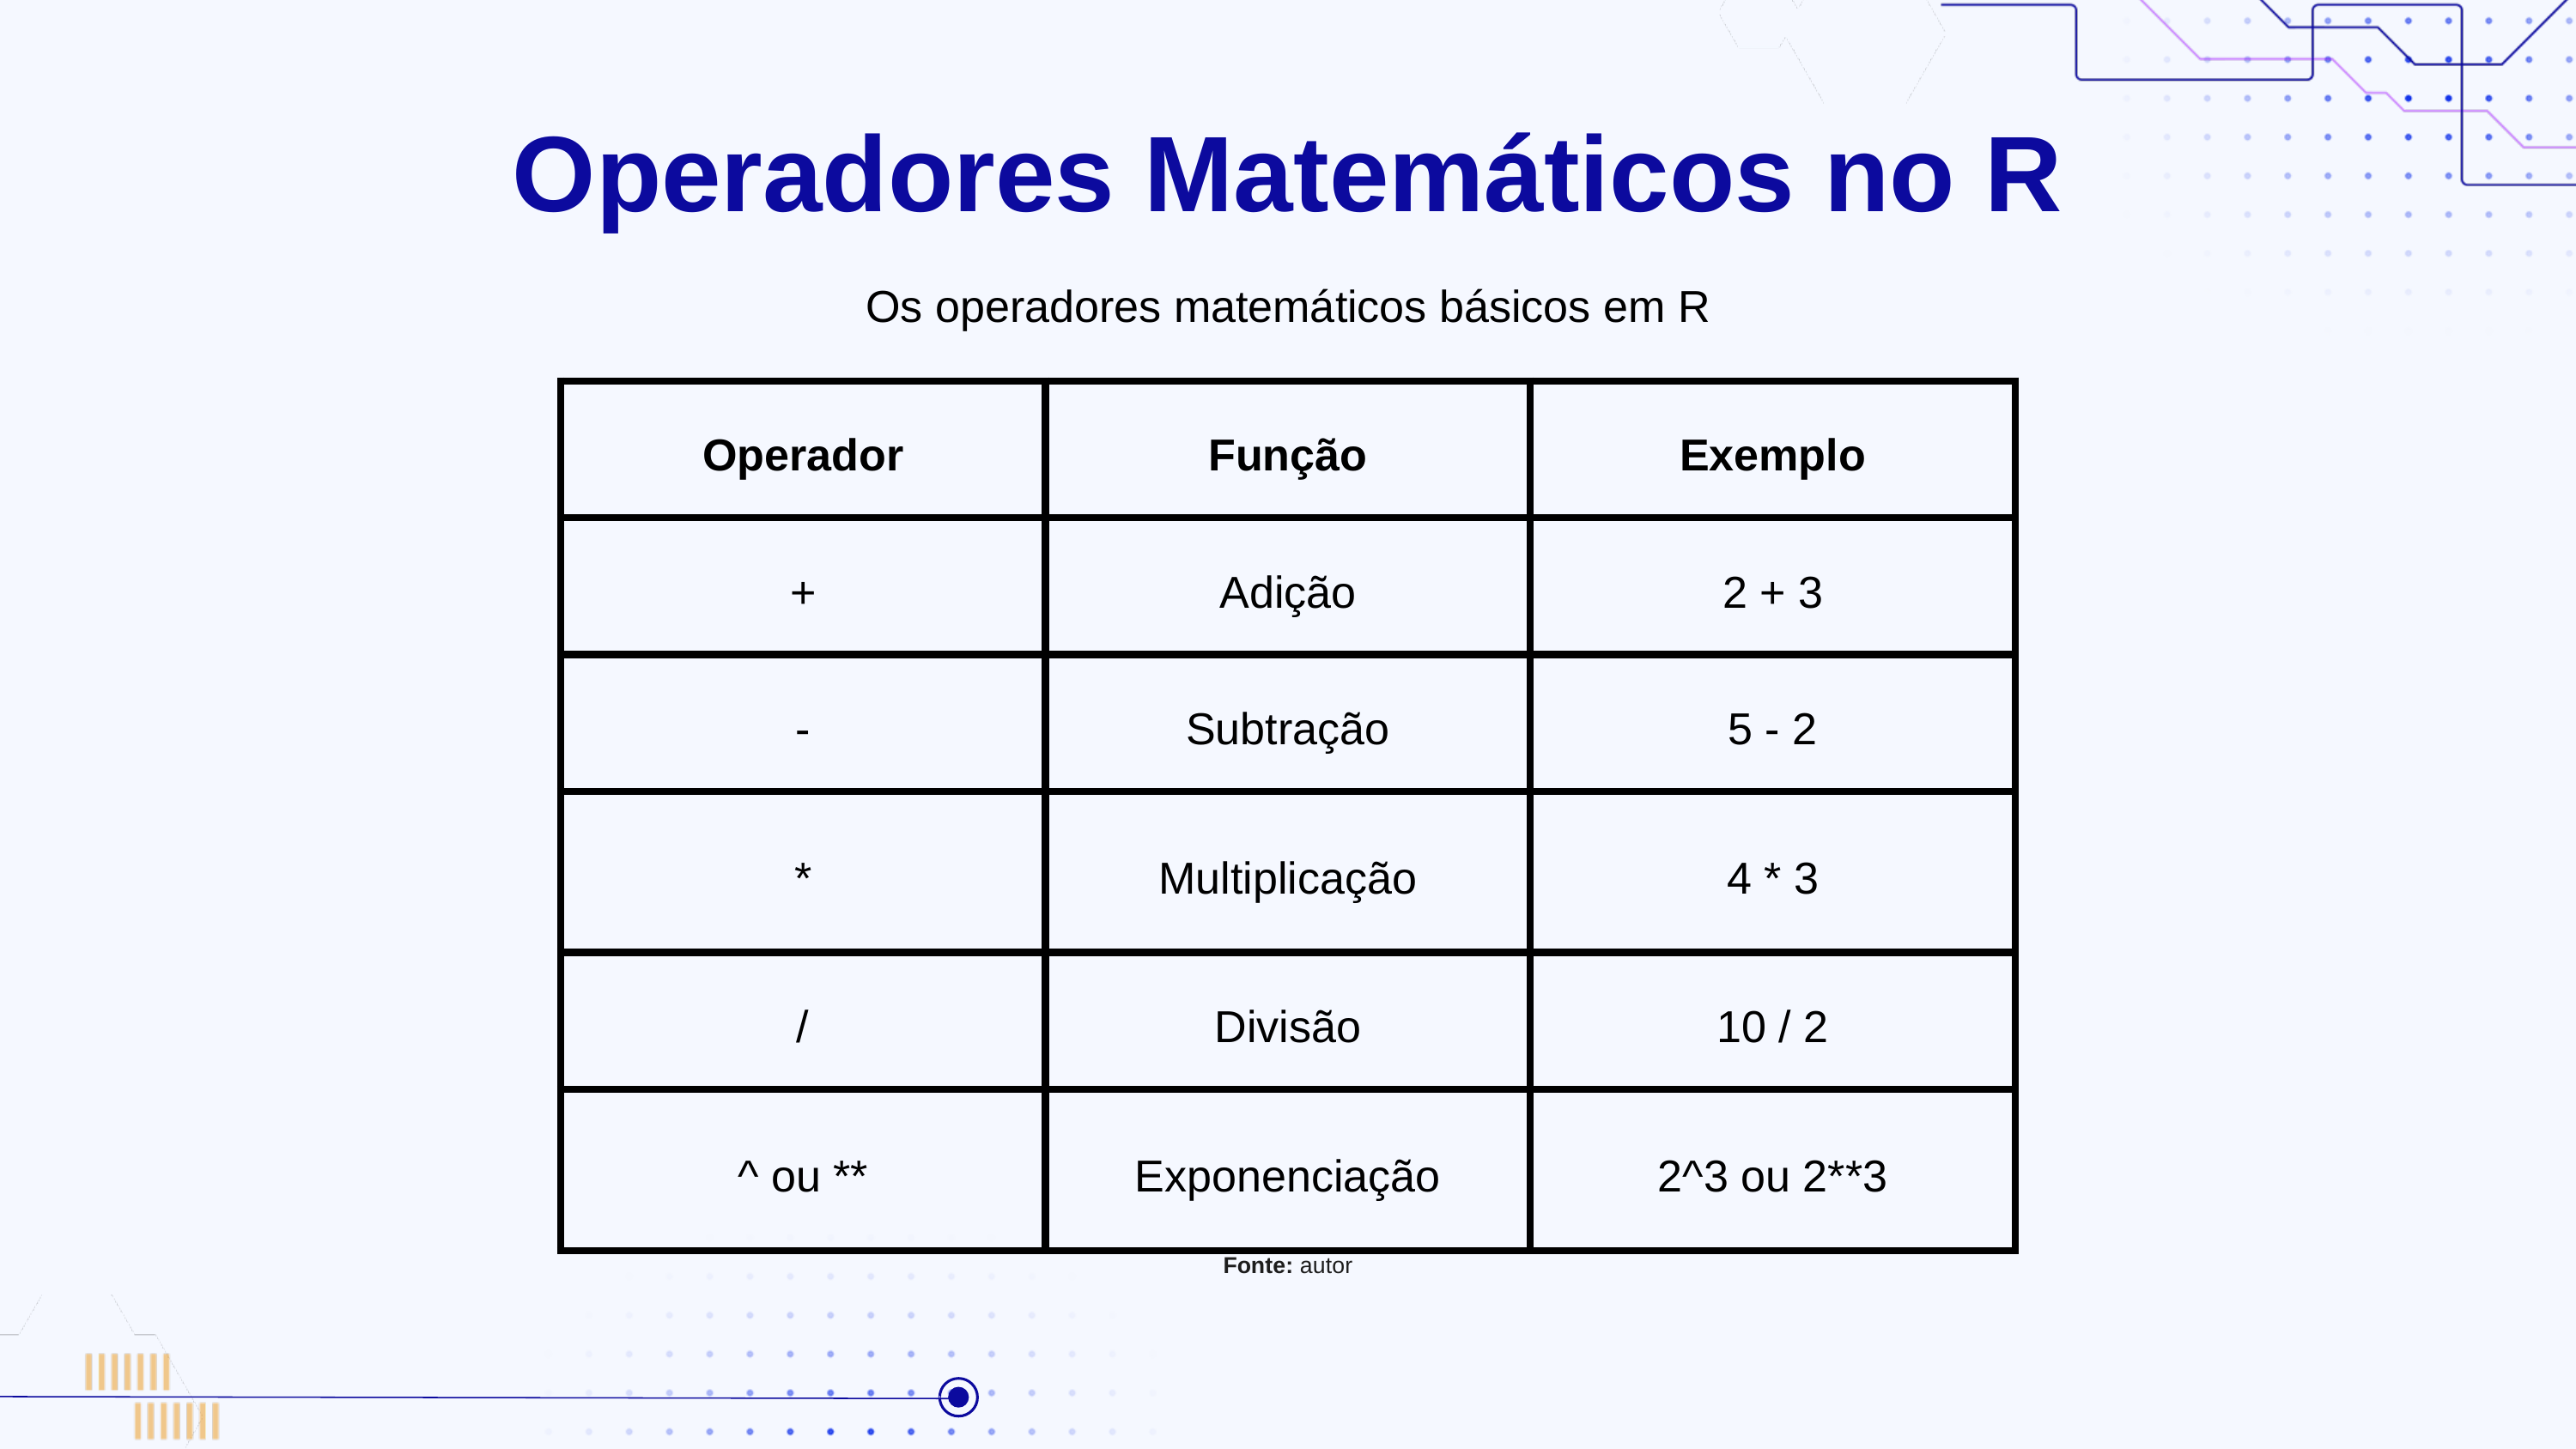

Operadores Matemáticos no R
Os operadores matemáticos básicos em R
| Operador | Função | Exemplo |
| --- | --- | --- |
| + | Adição | 2 + 3 |
| - | Subtração | 5 - 2 |
| \* | Multiplicação | 4 \* 3 |
| / | Divisão | 10 / 2 |
| ^ ou \*\* | Exponenciação | 2^3 ou 2\*\*3 |

Fonte: autor